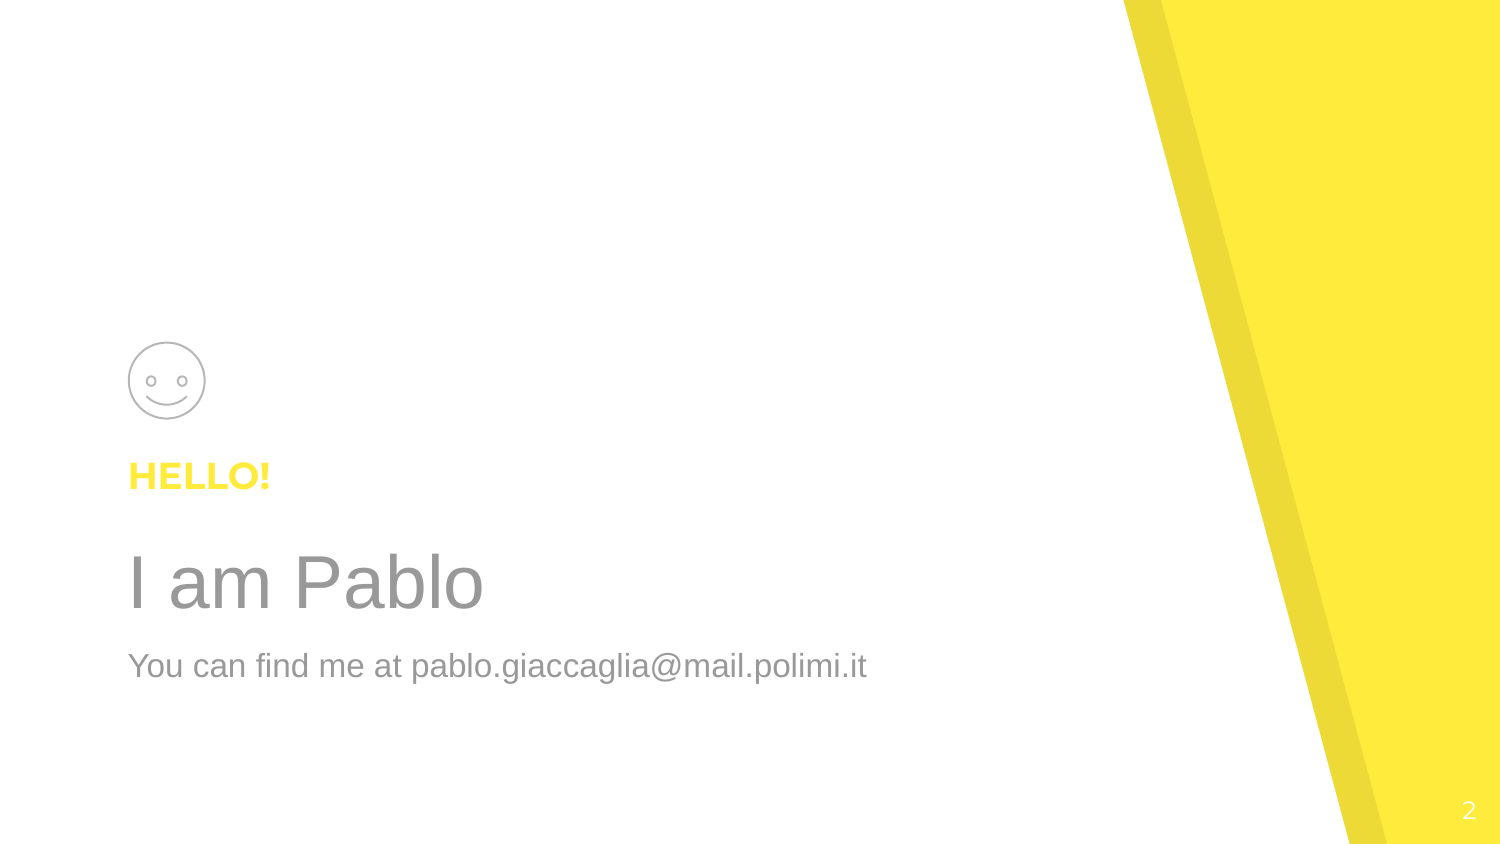

HELLO!

I am Pablo
You can find me at pablo.giaccaglia@mail.polimi.it
2